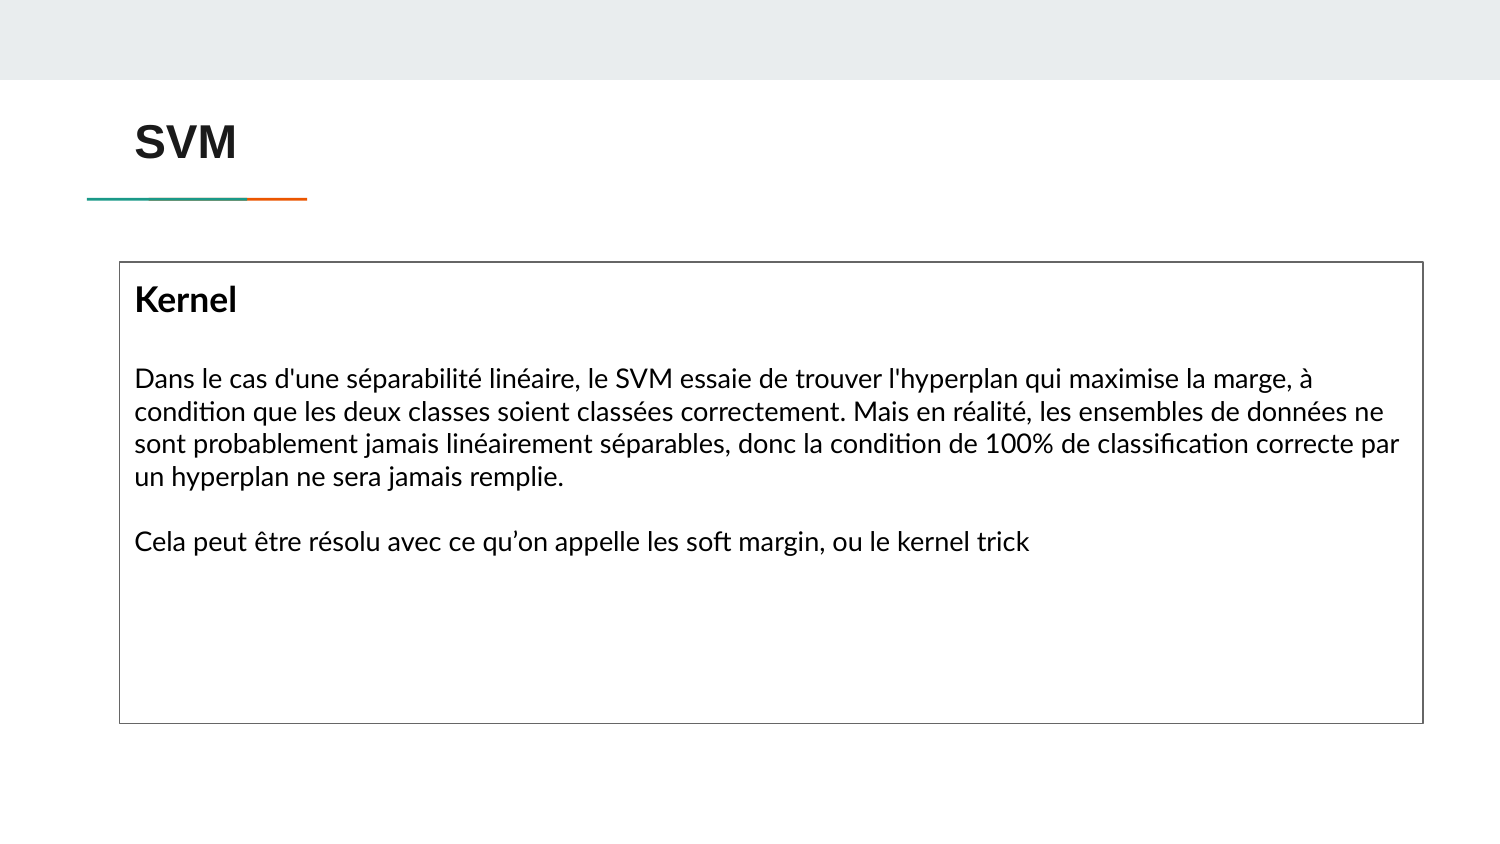

# SVM
Kernel

Dans le cas d'une séparabilité linéaire, le SVM essaie de trouver l'hyperplan qui maximise la marge, à condition que les deux classes soient classées correctement. Mais en réalité, les ensembles de données ne sont probablement jamais linéairement séparables, donc la condition de 100% de classification correcte par un hyperplan ne sera jamais remplie.

Cela peut être résolu avec ce qu’on appelle les soft margin, ou le kernel trick